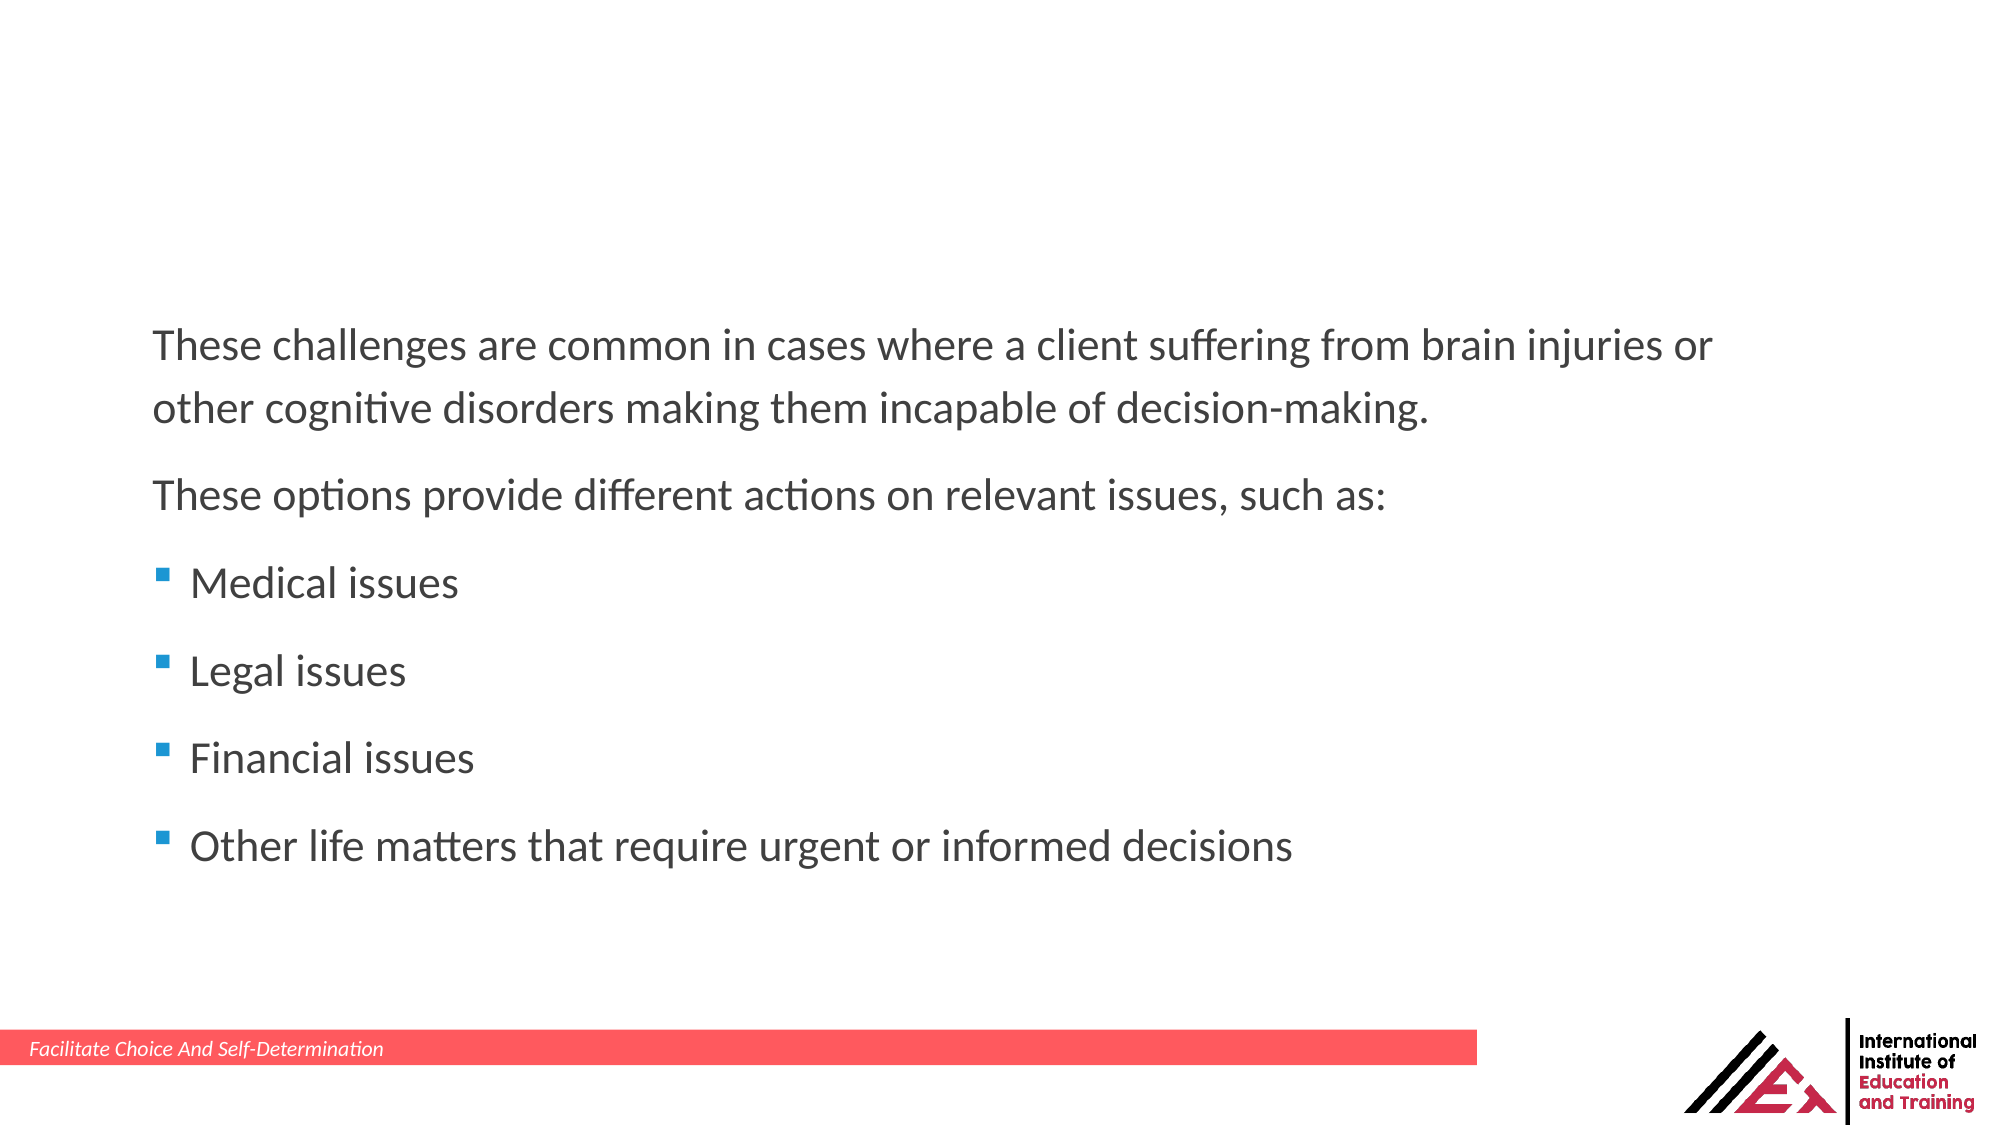

These challenges are common in cases where a client suffering from brain injuries or other cognitive disorders making them incapable of decision-making.
These options provide different actions on relevant issues, such as:
Medical issues
Legal issues
Financial issues
Other life matters that require urgent or informed decisions

Facilitate Choice And Self-Determination